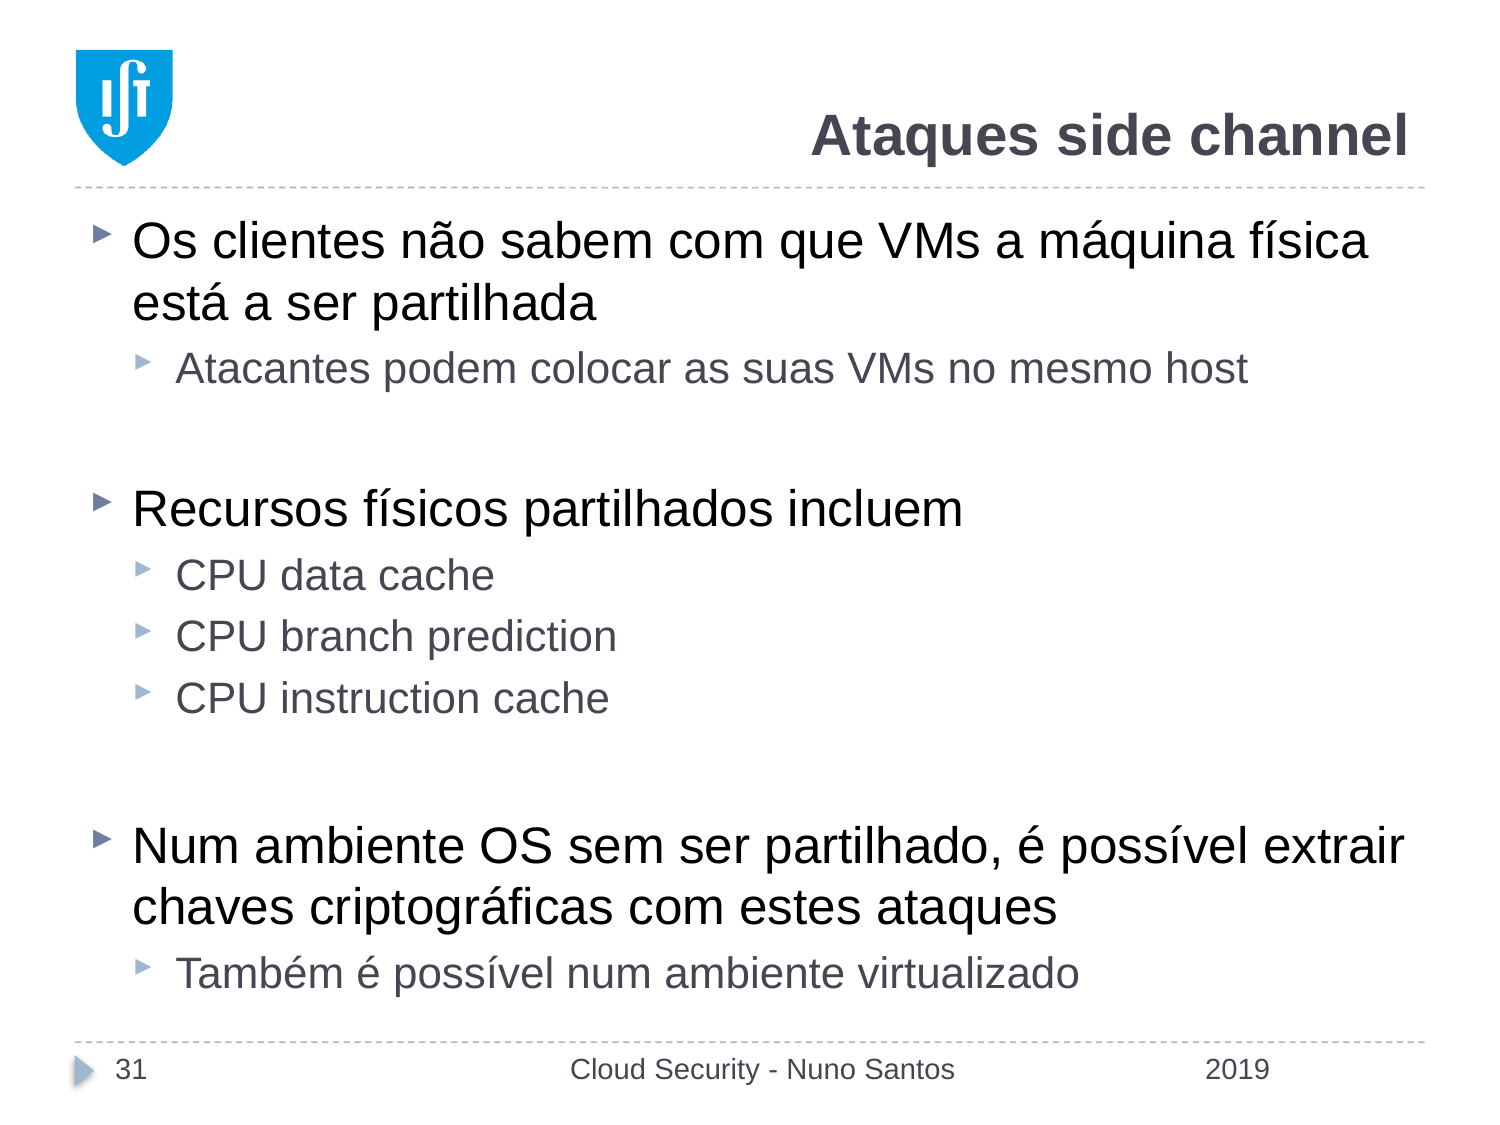

# Ataques side channel
Os clientes não sabem com que VMs a máquina física está a ser partilhada
Atacantes podem colocar as suas VMs no mesmo host

Recursos físicos partilhados incluem
CPU data cache
CPU branch prediction
CPU instruction cache

Num ambiente OS sem ser partilhado, é possível extrair chaves criptográficas com estes ataques
Também é possível num ambiente virtualizado

Cloud Security - Nuno Santos
31
2019